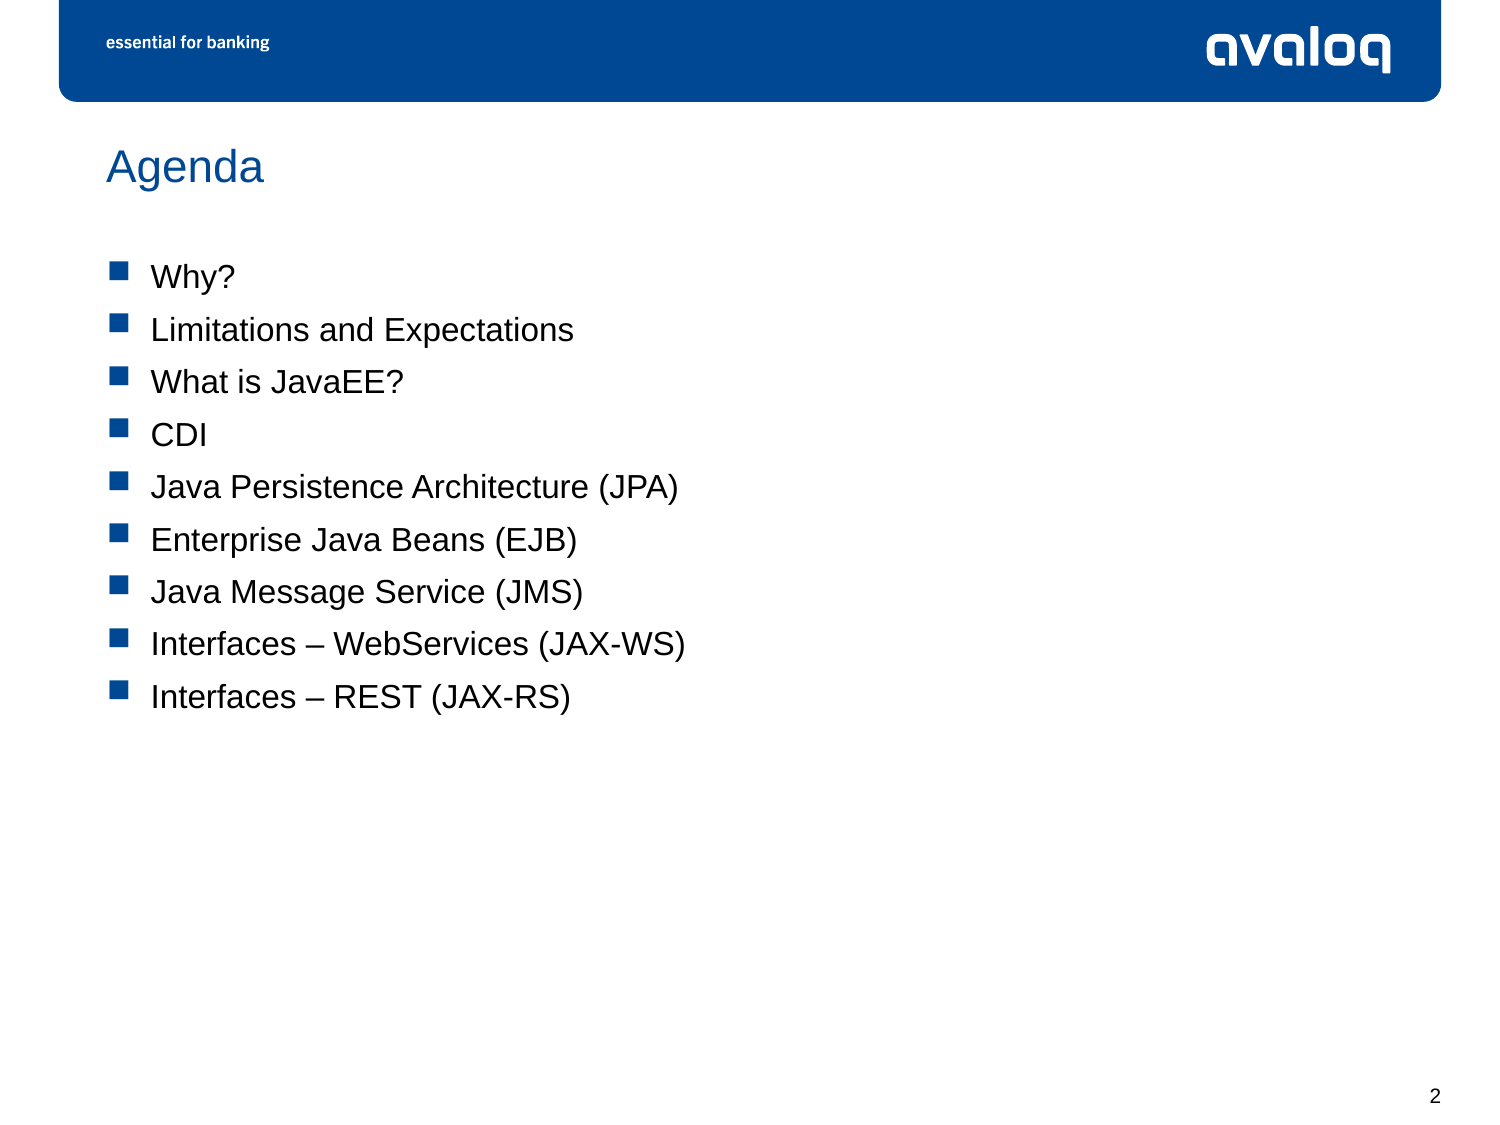

# Agenda
Why?
Limitations and Expectations
What is JavaEE?
CDI
Java Persistence Architecture (JPA)
Enterprise Java Beans (EJB)
Java Message Service (JMS)
Interfaces – WebServices (JAX-WS)
Interfaces – REST (JAX-RS)
2